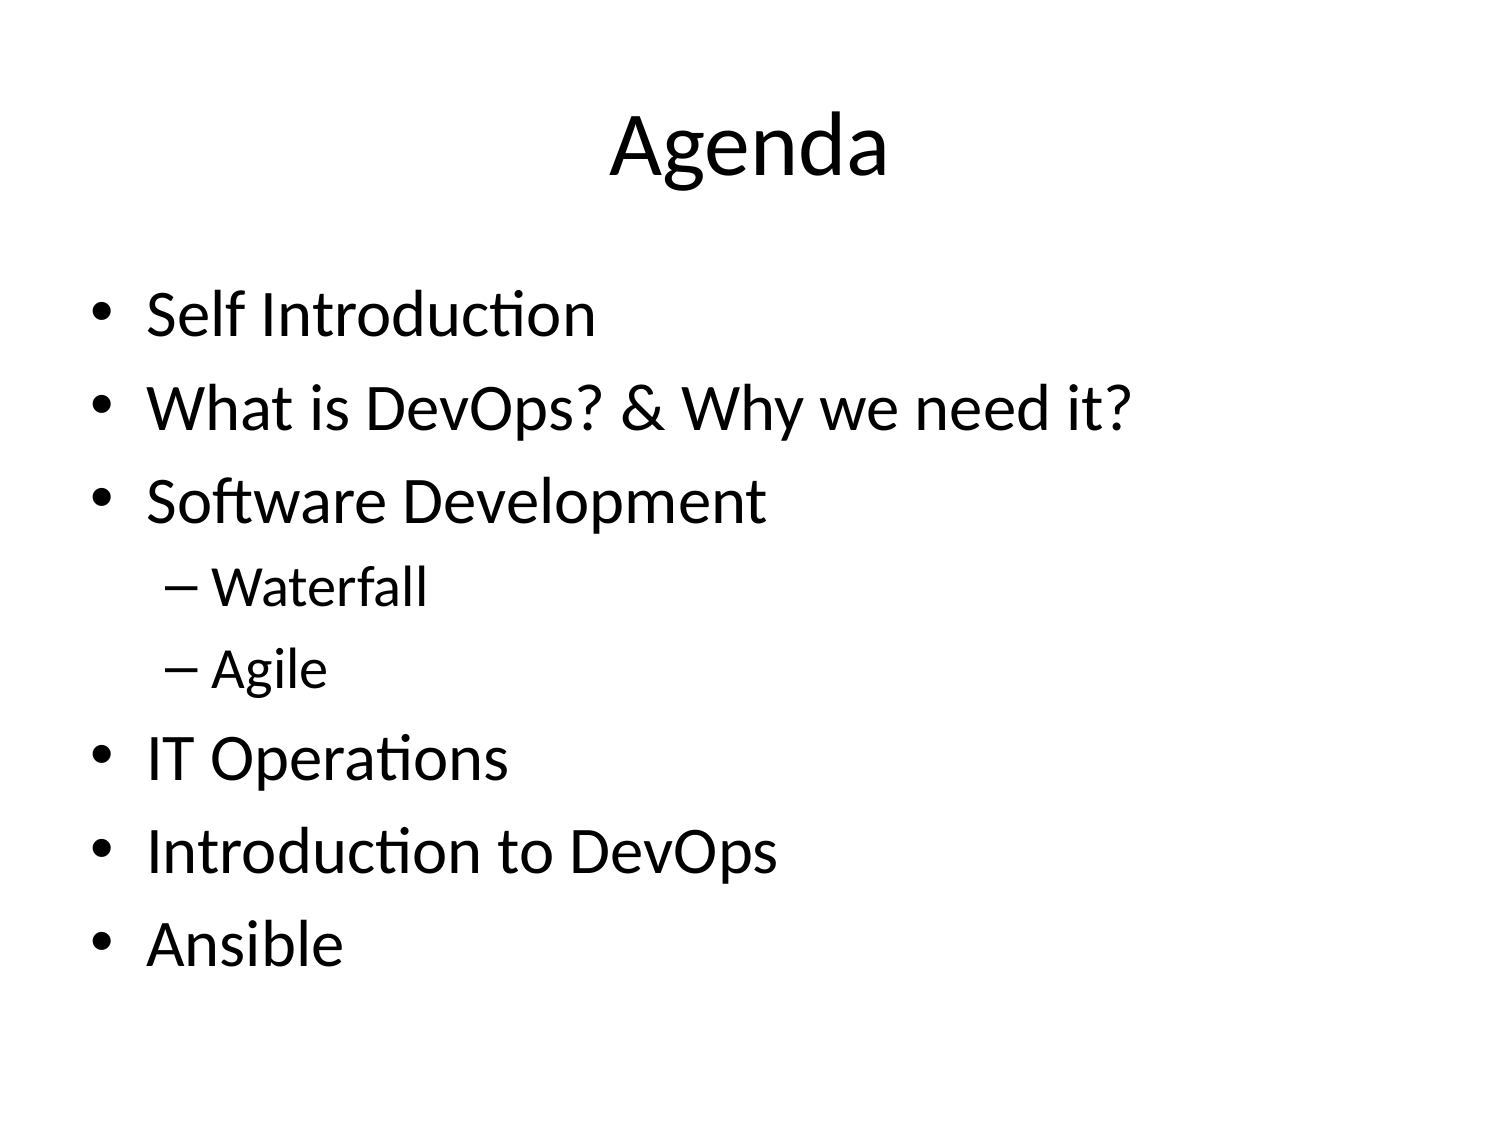

# Agenda
Self Introduction
What is DevOps? & Why we need it?
Software Development
Waterfall
Agile
IT Operations
Introduction to DevOps
Ansible